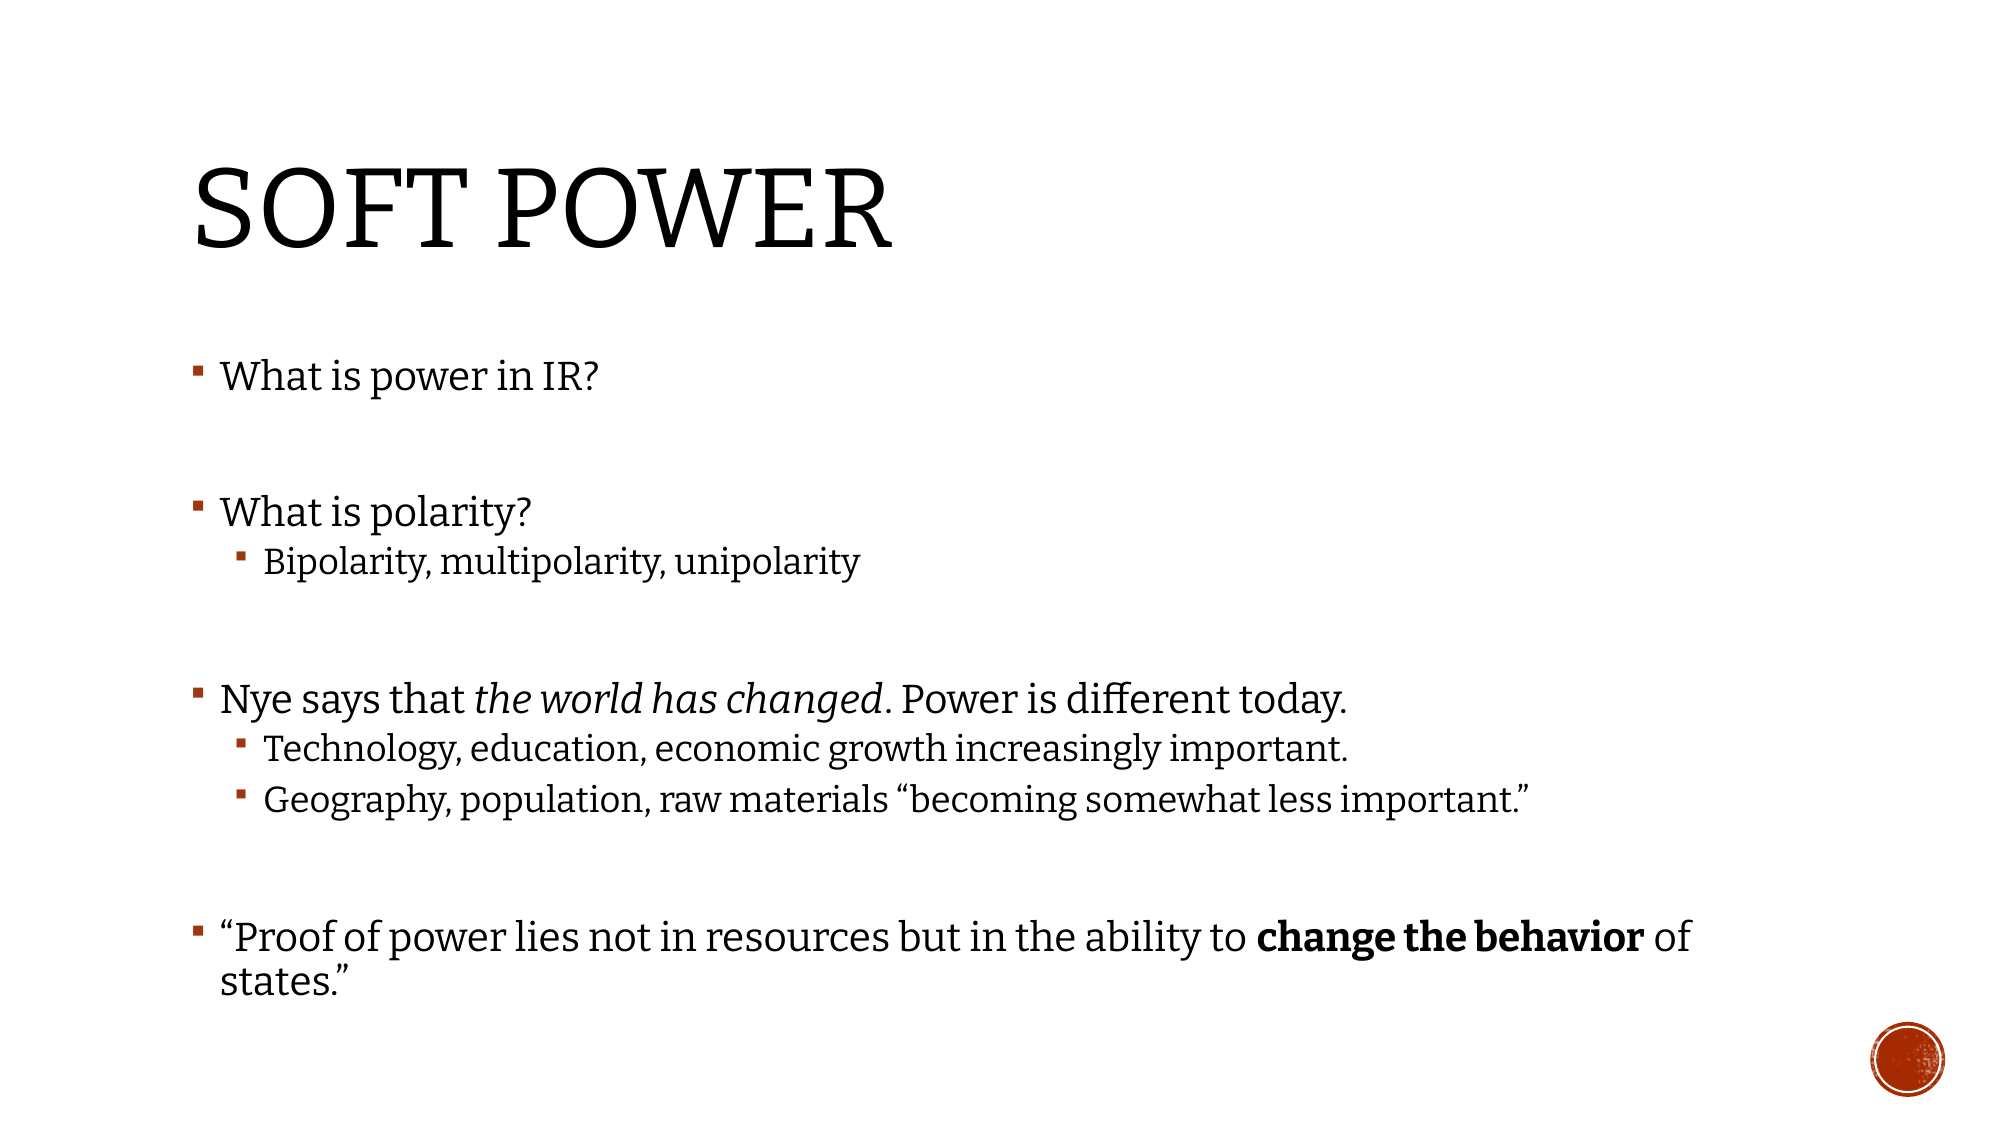

# Soft Power
What is power in IR?

What is polarity?
Bipolarity, multipolarity, unipolarity

Nye says that the world has changed. Power is different today.
Technology, education, economic growth increasingly important.
Geography, population, raw materials “becoming somewhat less important.”

“Proof of power lies not in resources but in the ability to change the behavior of states.”